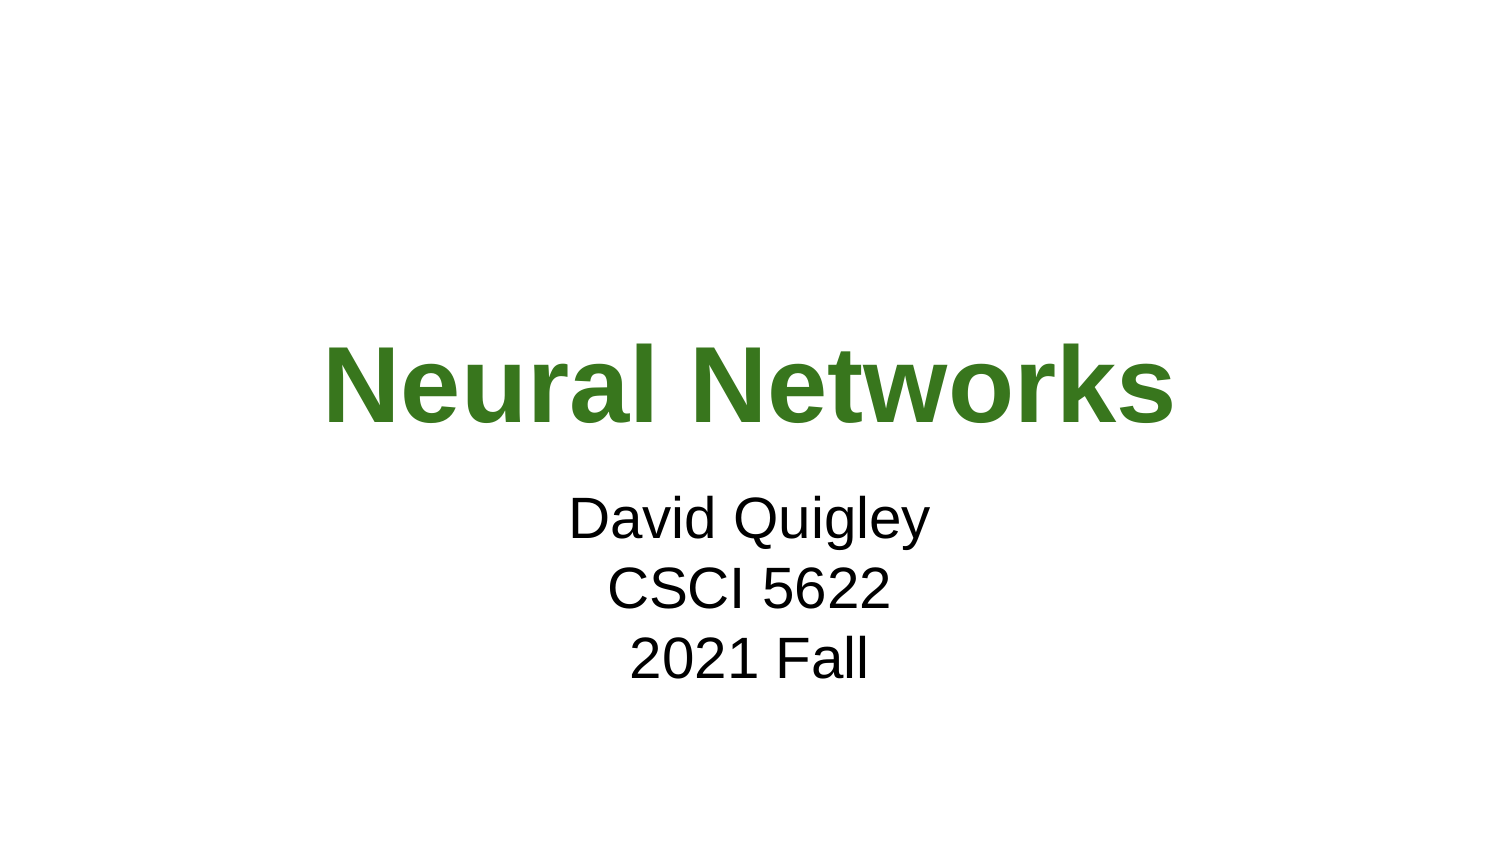

# Neural Networks
David Quigley
CSCI 5622
2021 Fall